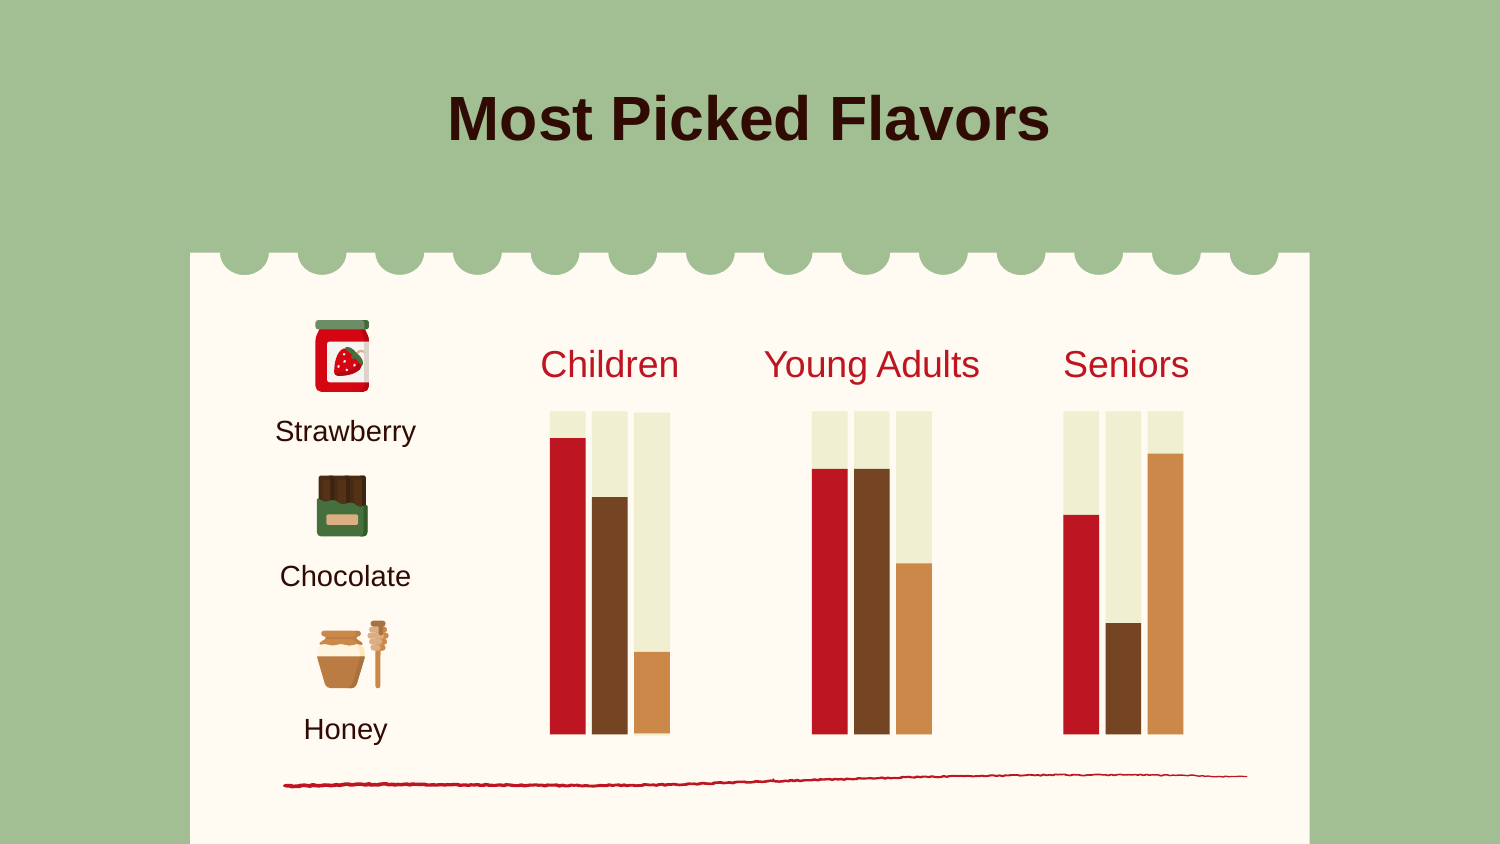

# Most Picked Flavors

Children
Young Adults
Seniors

Strawberry

Chocolate

Honey